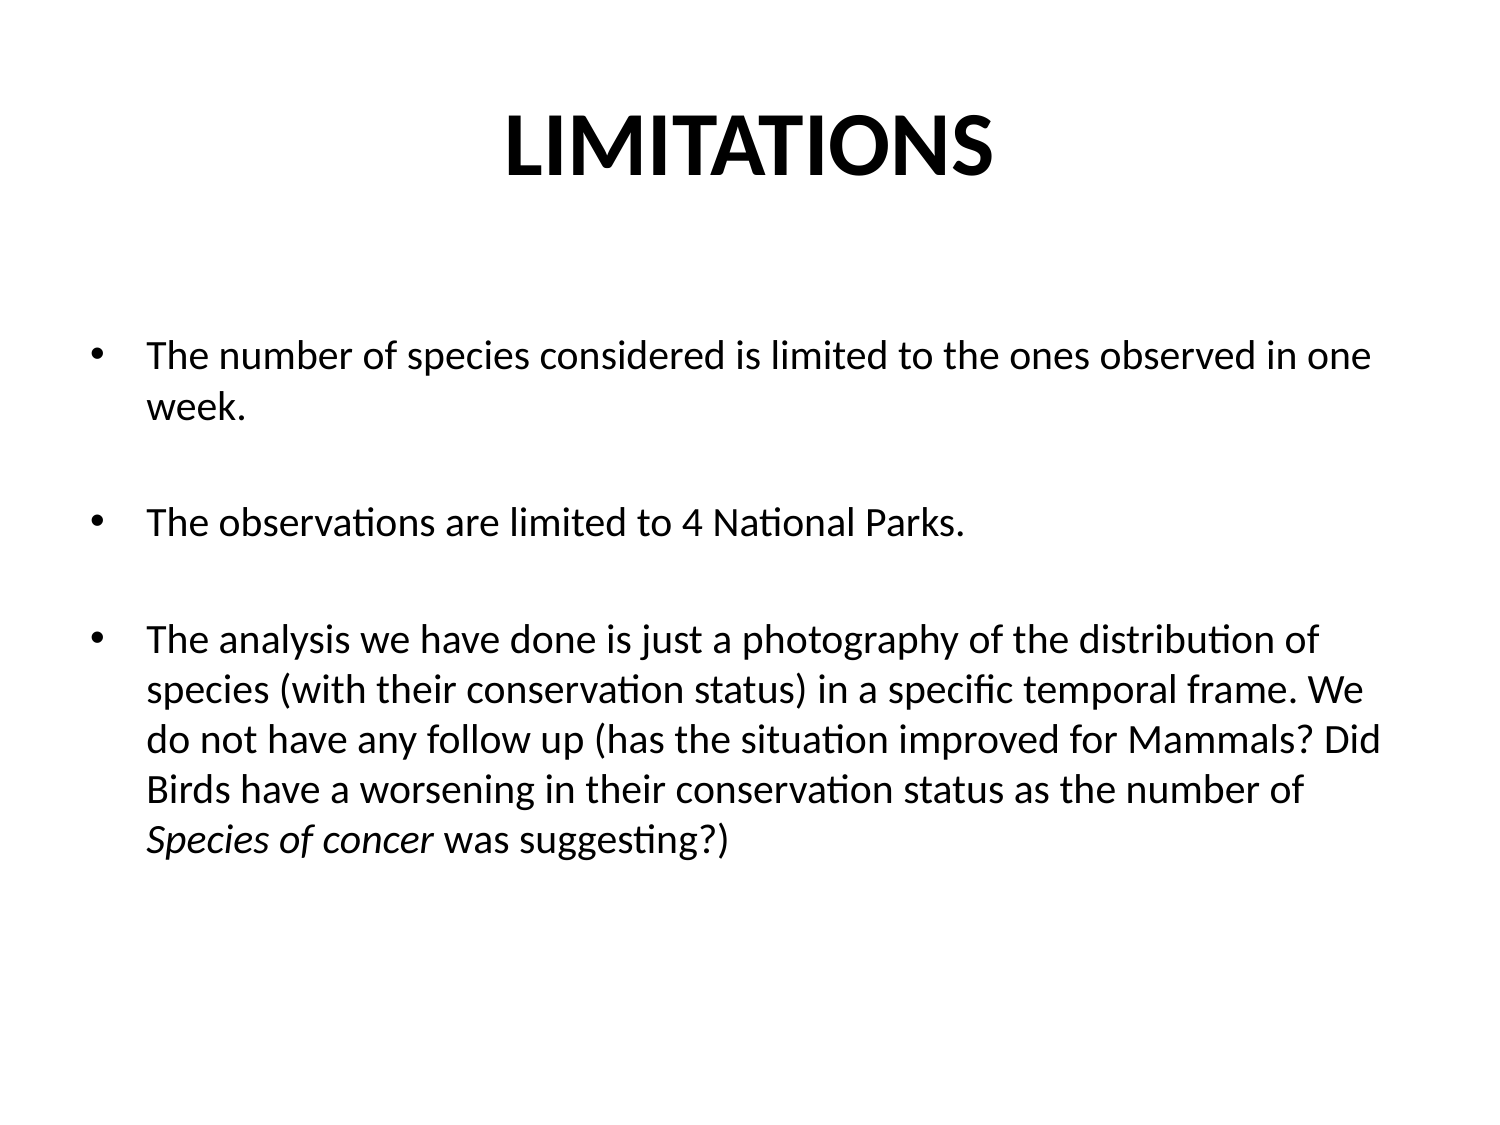

# LIMITATIONS

The number of species considered is limited to the ones observed in one week.

The observations are limited to 4 National Parks.

The analysis we have done is just a photography of the distribution of species (with their conservation status) in a specific temporal frame. We do not have any follow up (has the situation improved for Mammals? Did Birds have a worsening in their conservation status as the number of Species of concer was suggesting?)